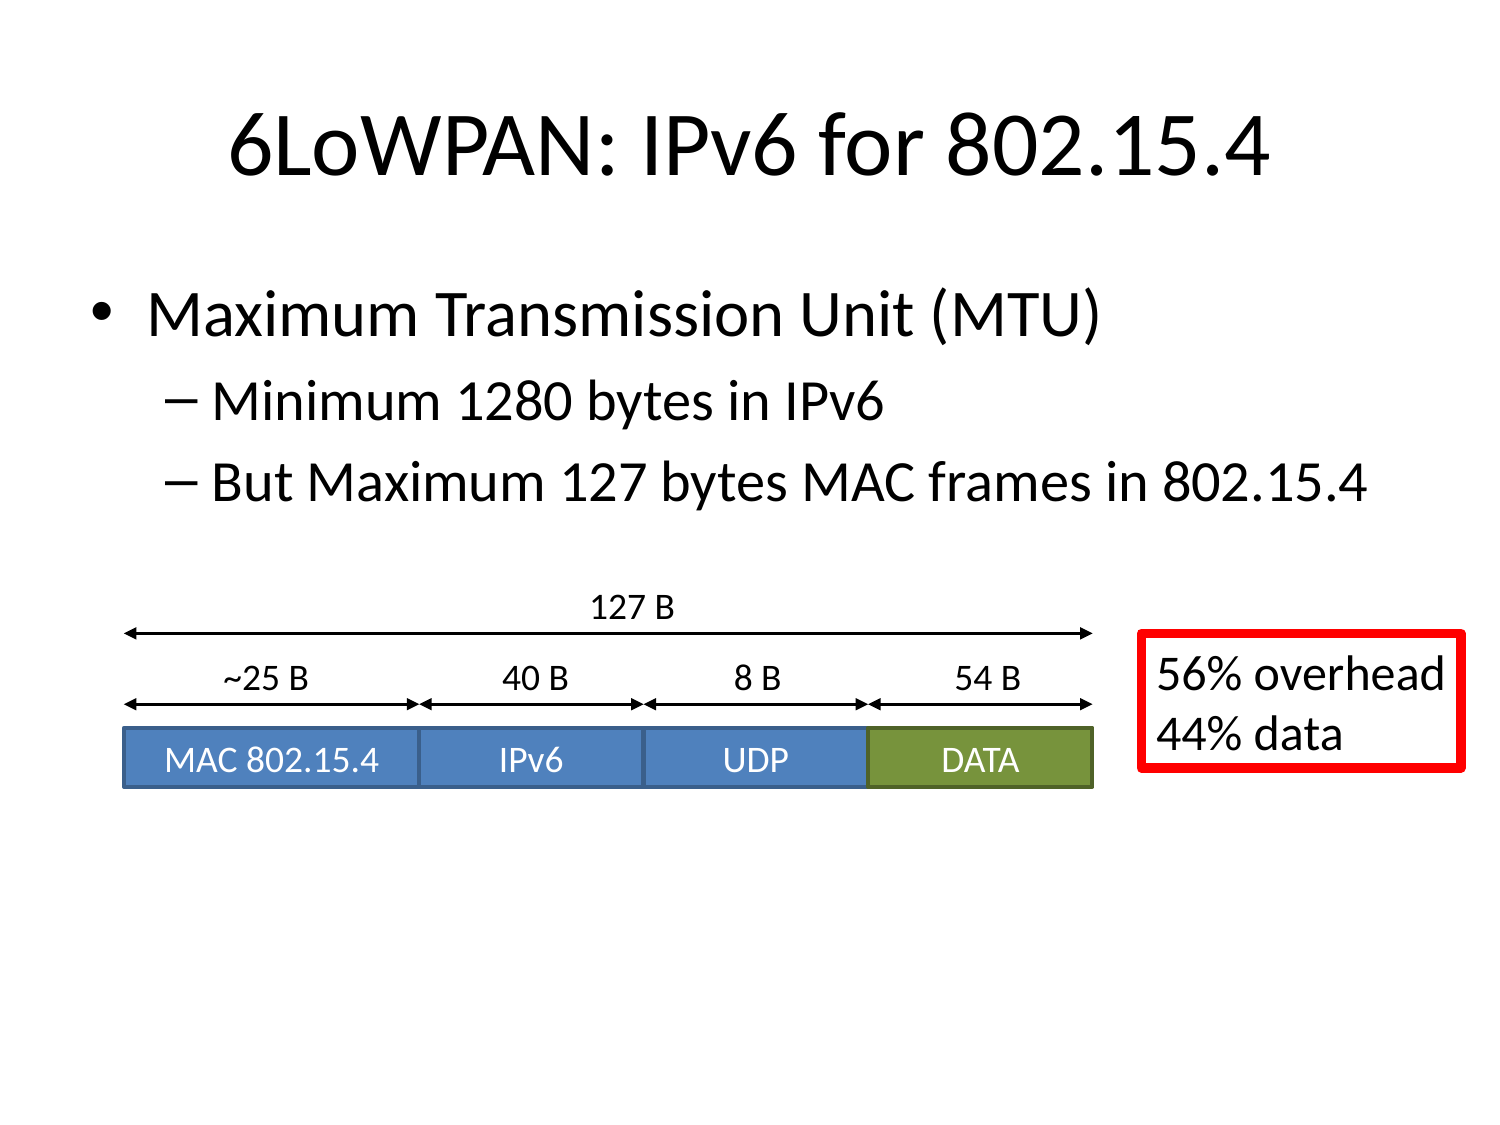

# 6LoWPAN: IPv6 for 802.15.4
Maximum Transmission Unit (MTU)
Minimum 1280 bytes in IPv6
But Maximum 127 bytes MAC frames in 802.15.4

127 B
56% overhead
44% data
~25 B
40 B
8 B
54 B
MAC 802.15.4
IPv6
UDP
DATA